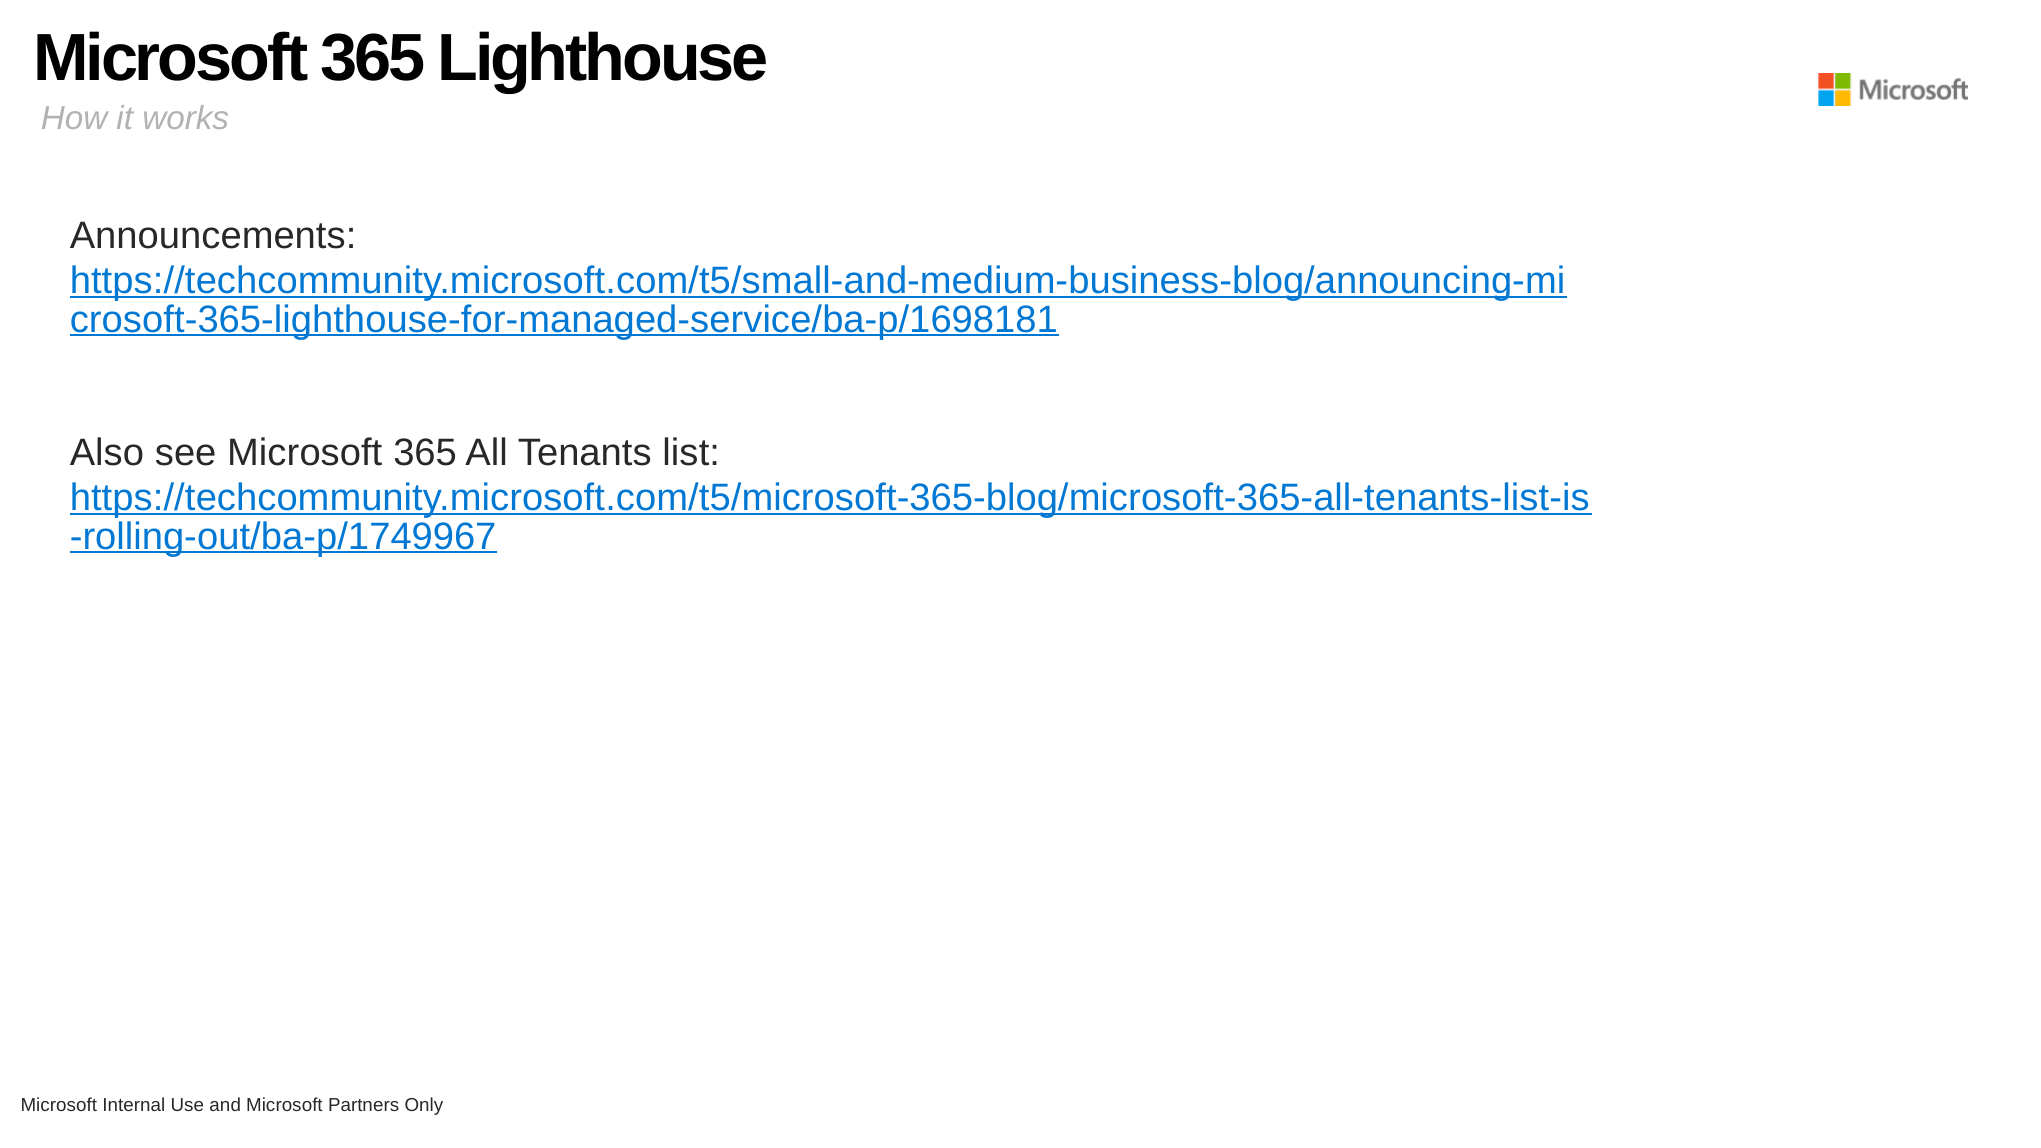

# Microsoft 365 Lighthouse
How it works
Announcements:
https://techcommunity.microsoft.com/t5/small-and-medium-business-blog/announcing-microsoft-365-lighthouse-for-managed-service/ba-p/1698181

Also see Microsoft 365 All Tenants list:
https://techcommunity.microsoft.com/t5/microsoft-365-blog/microsoft-365-all-tenants-list-is-rolling-out/ba-p/1749967